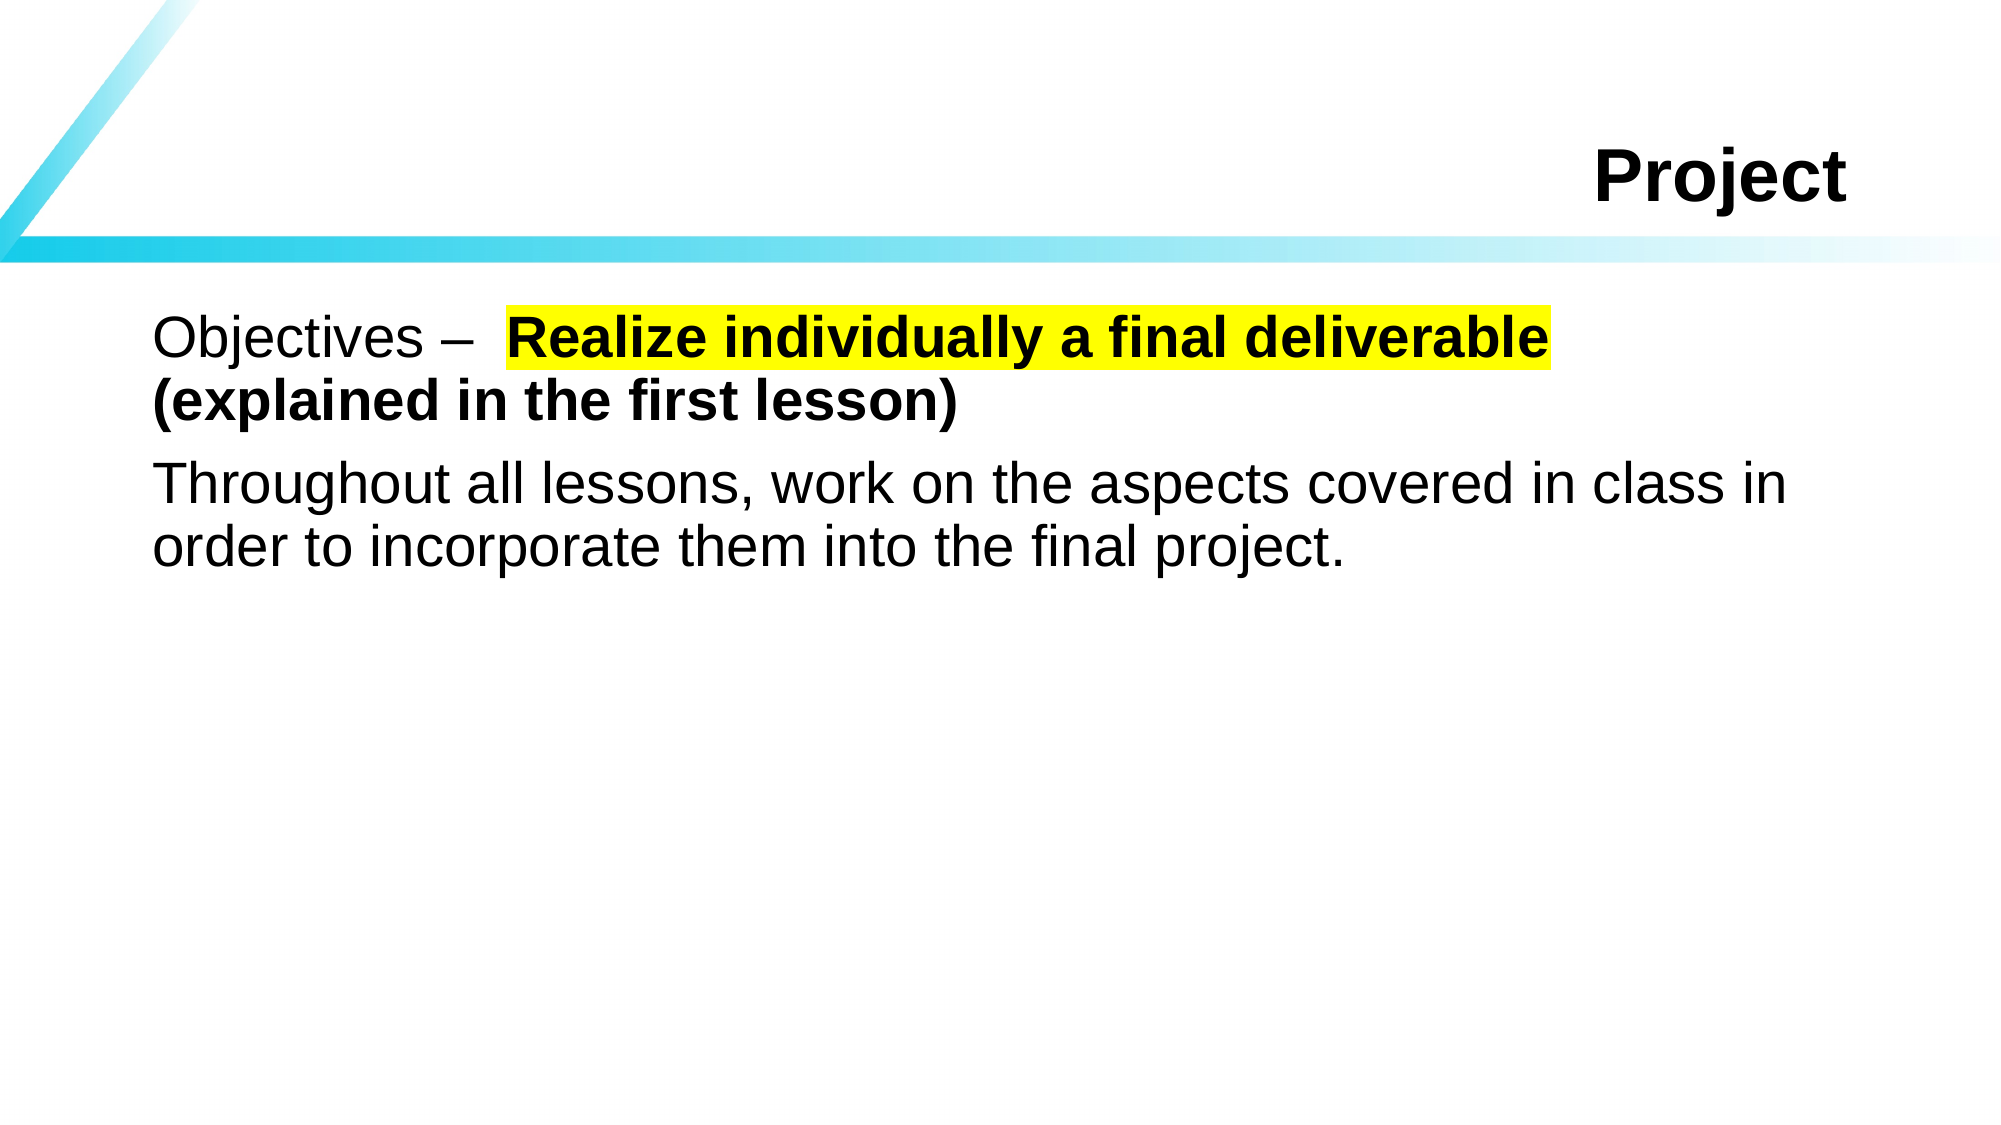

# Project
Objectives –  Realize individually a final deliverable (explained in the first lesson)
Throughout all lessons, work on the aspects covered in class in order to incorporate them into the final project.